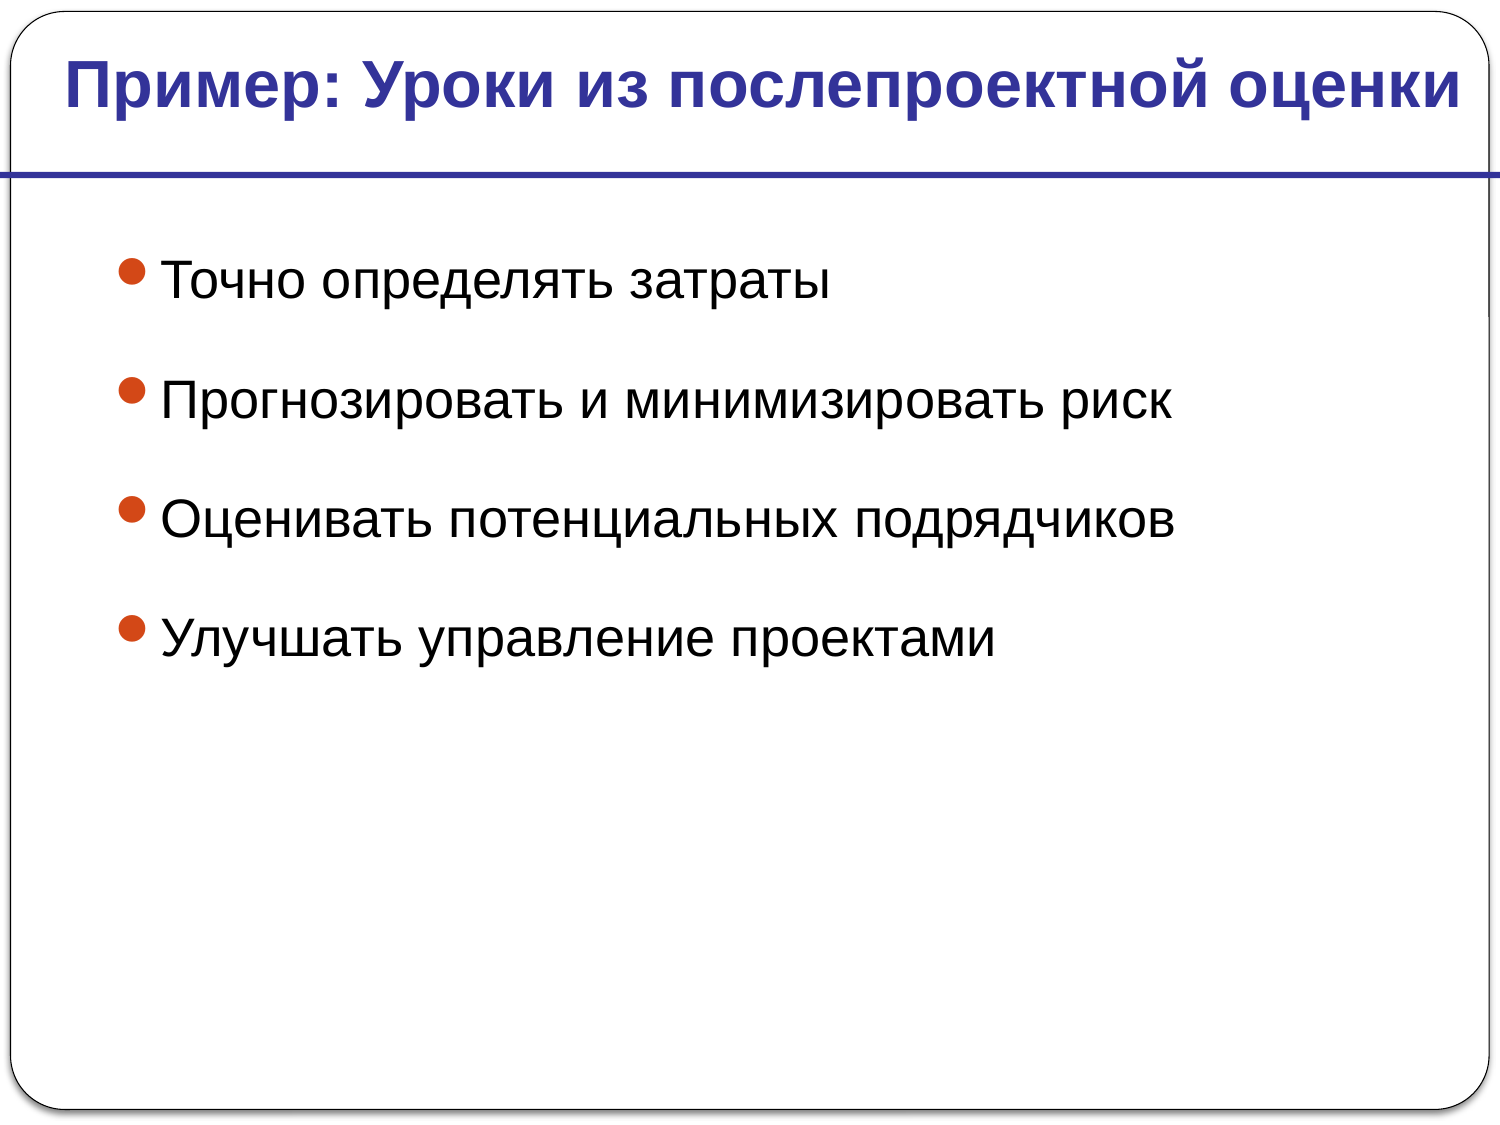

Пример: Уроки из послепроектной оценки

Точно определять затраты
Прогнозировать и минимизировать риск
Оценивать потенциальных подрядчиков
Улучшать управление проектами